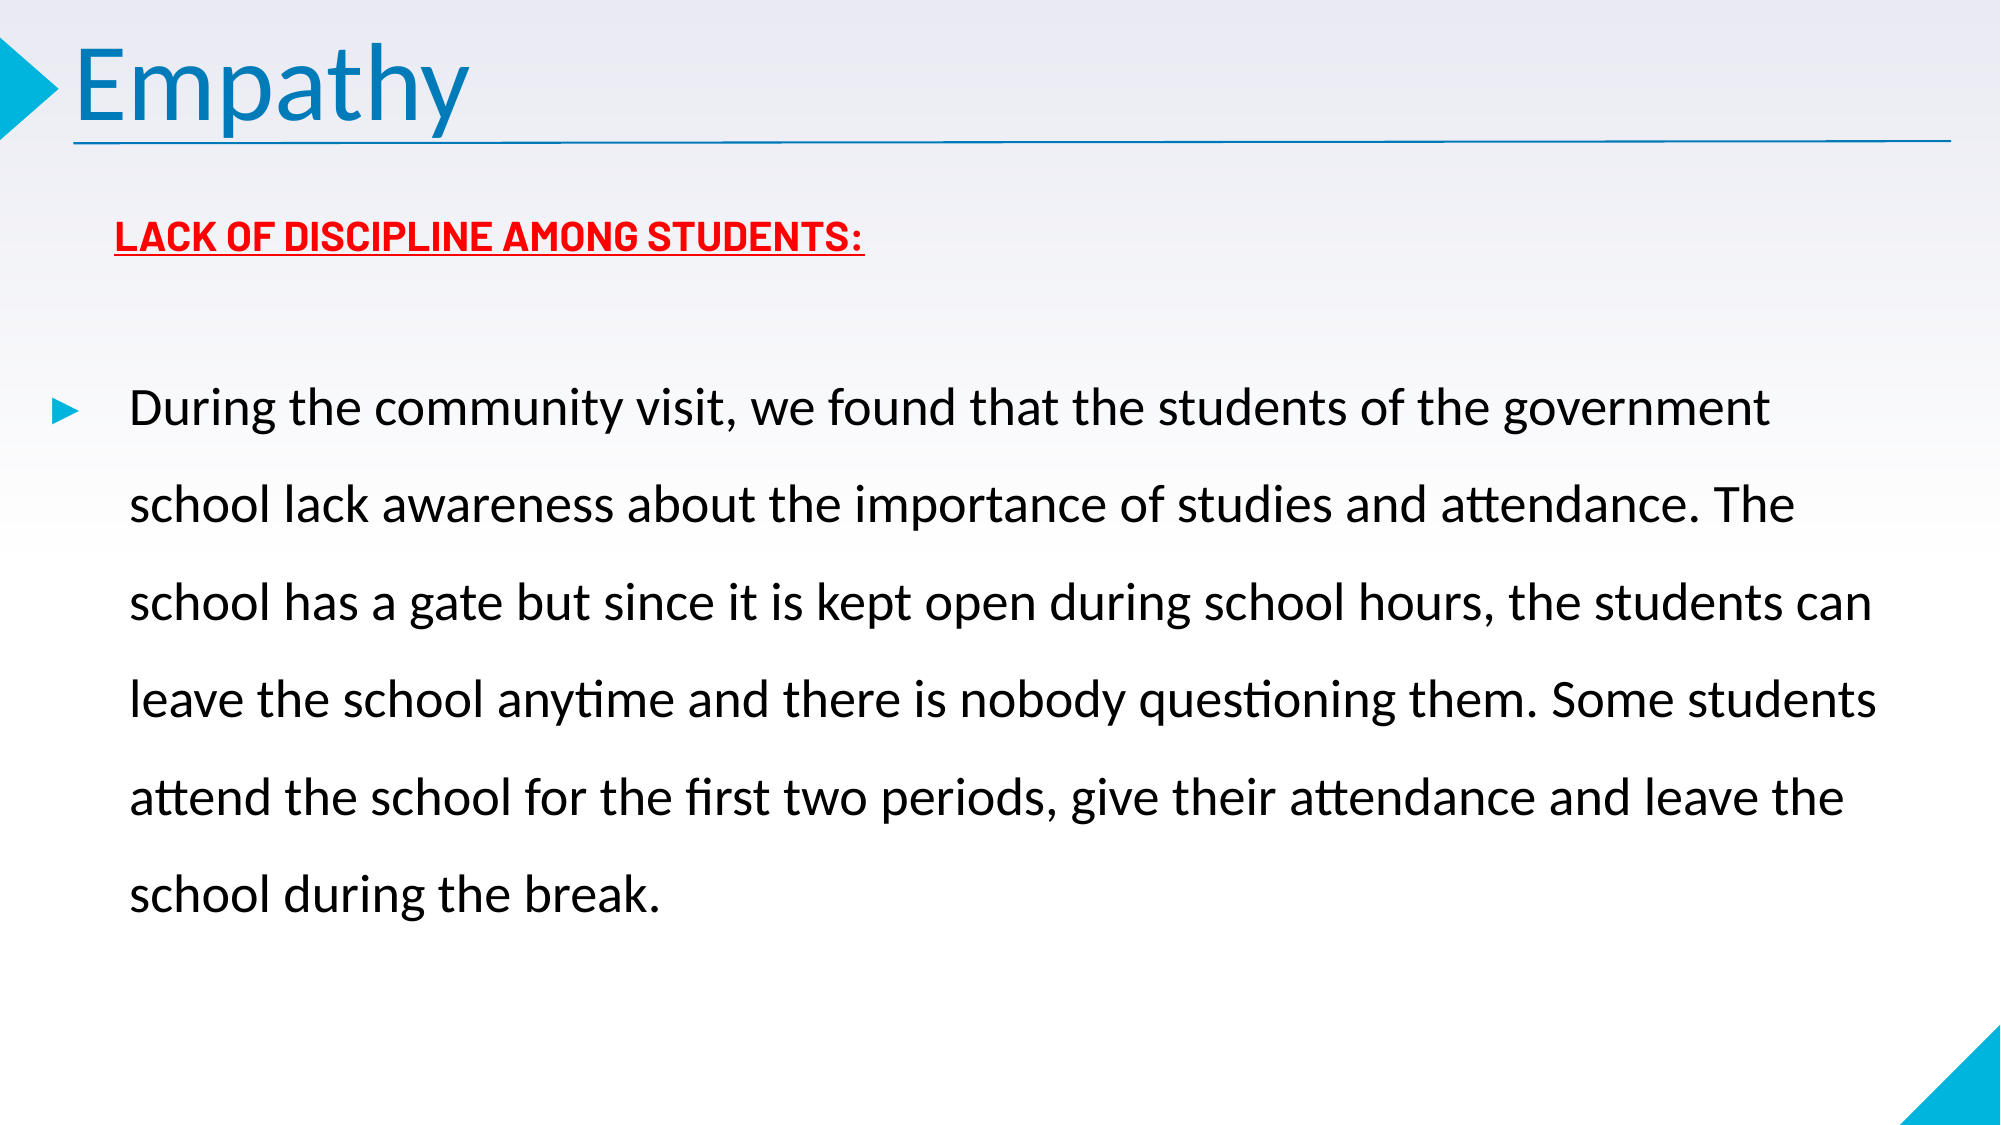

# Empathy
LACK OF DISCIPLINE AMONG STUDENTS:
During the community visit, we found that the students of the government school lack awareness about the importance of studies and attendance. The school has a gate but since it is kept open during school hours, the students can leave the school anytime and there is nobody questioning them. Some students attend the school for the first two periods, give their attendance and leave the school during the break.